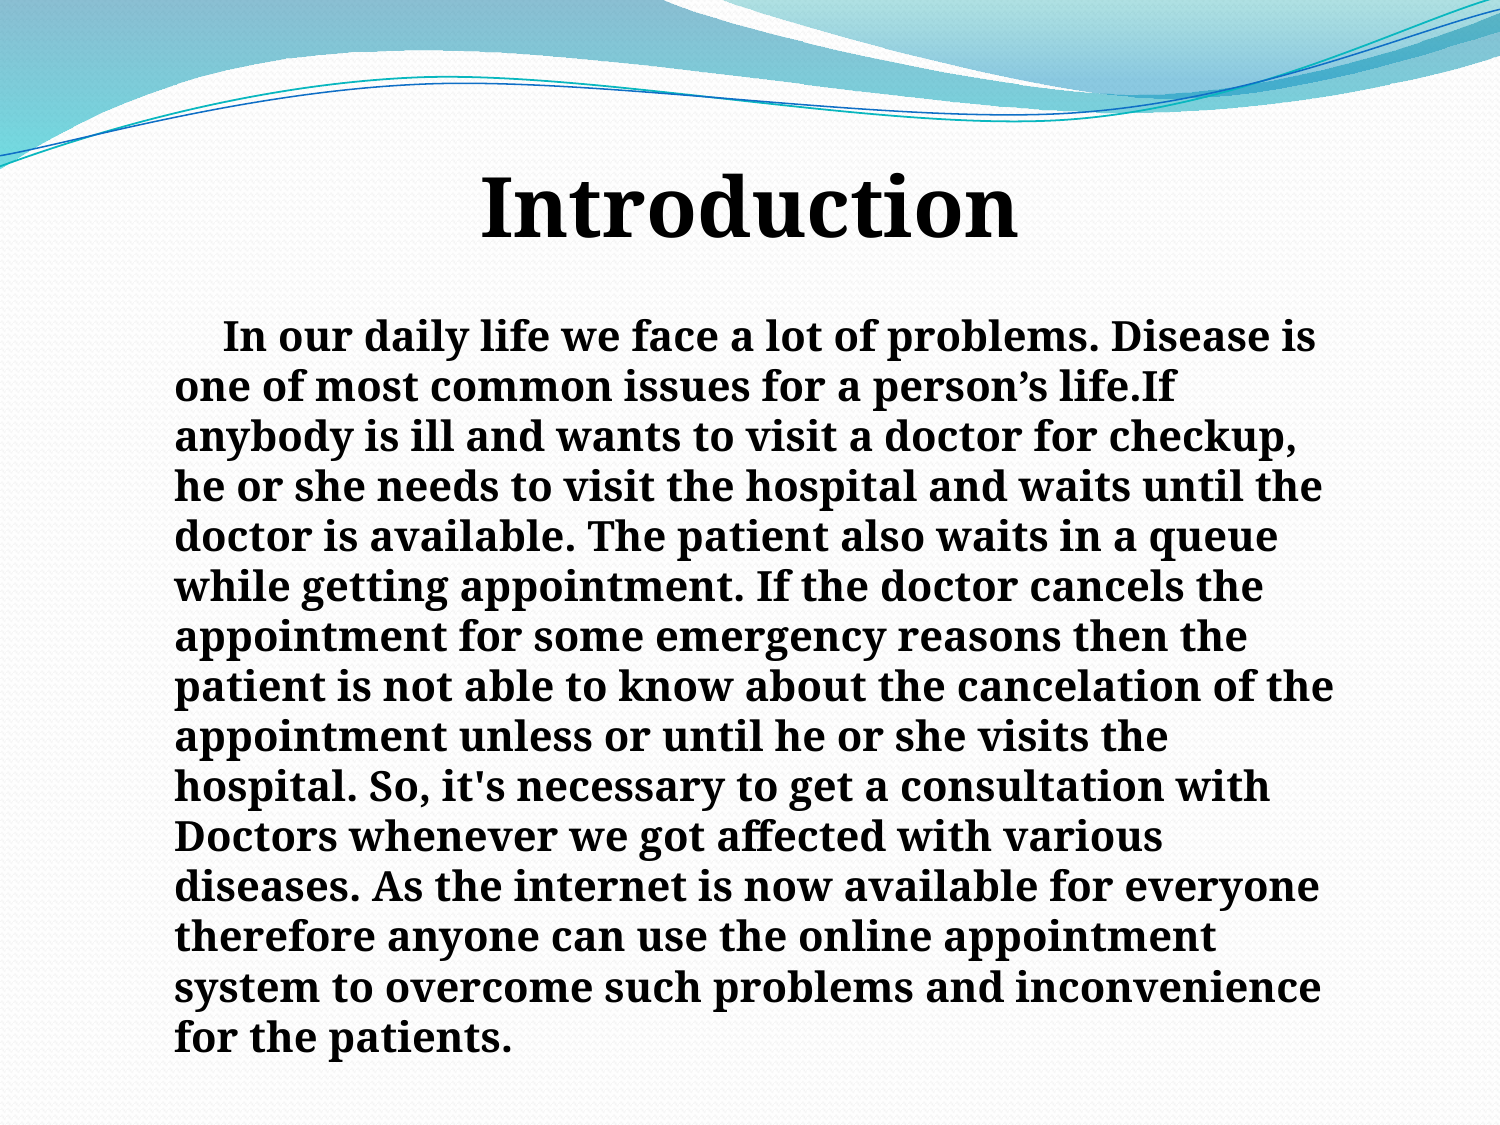

Introduction
     In our daily life we face a lot of problems. Disease is one of most common issues for a person’s life.If anybody is ill and wants to visit a doctor for checkup, he or she needs to visit the hospital and waits until the doctor is available. The patient also waits in a queue while getting appointment. If the doctor cancels the appointment for some emergency reasons then the patient is not able to know about the cancelation of the appointment unless or until he or she visits the hospital. So, it's necessary to get a consultation with Doctors whenever we got affected with various diseases. As the internet is now available for everyone therefore anyone can use the online appointment system to overcome such problems and inconvenience for the patients.